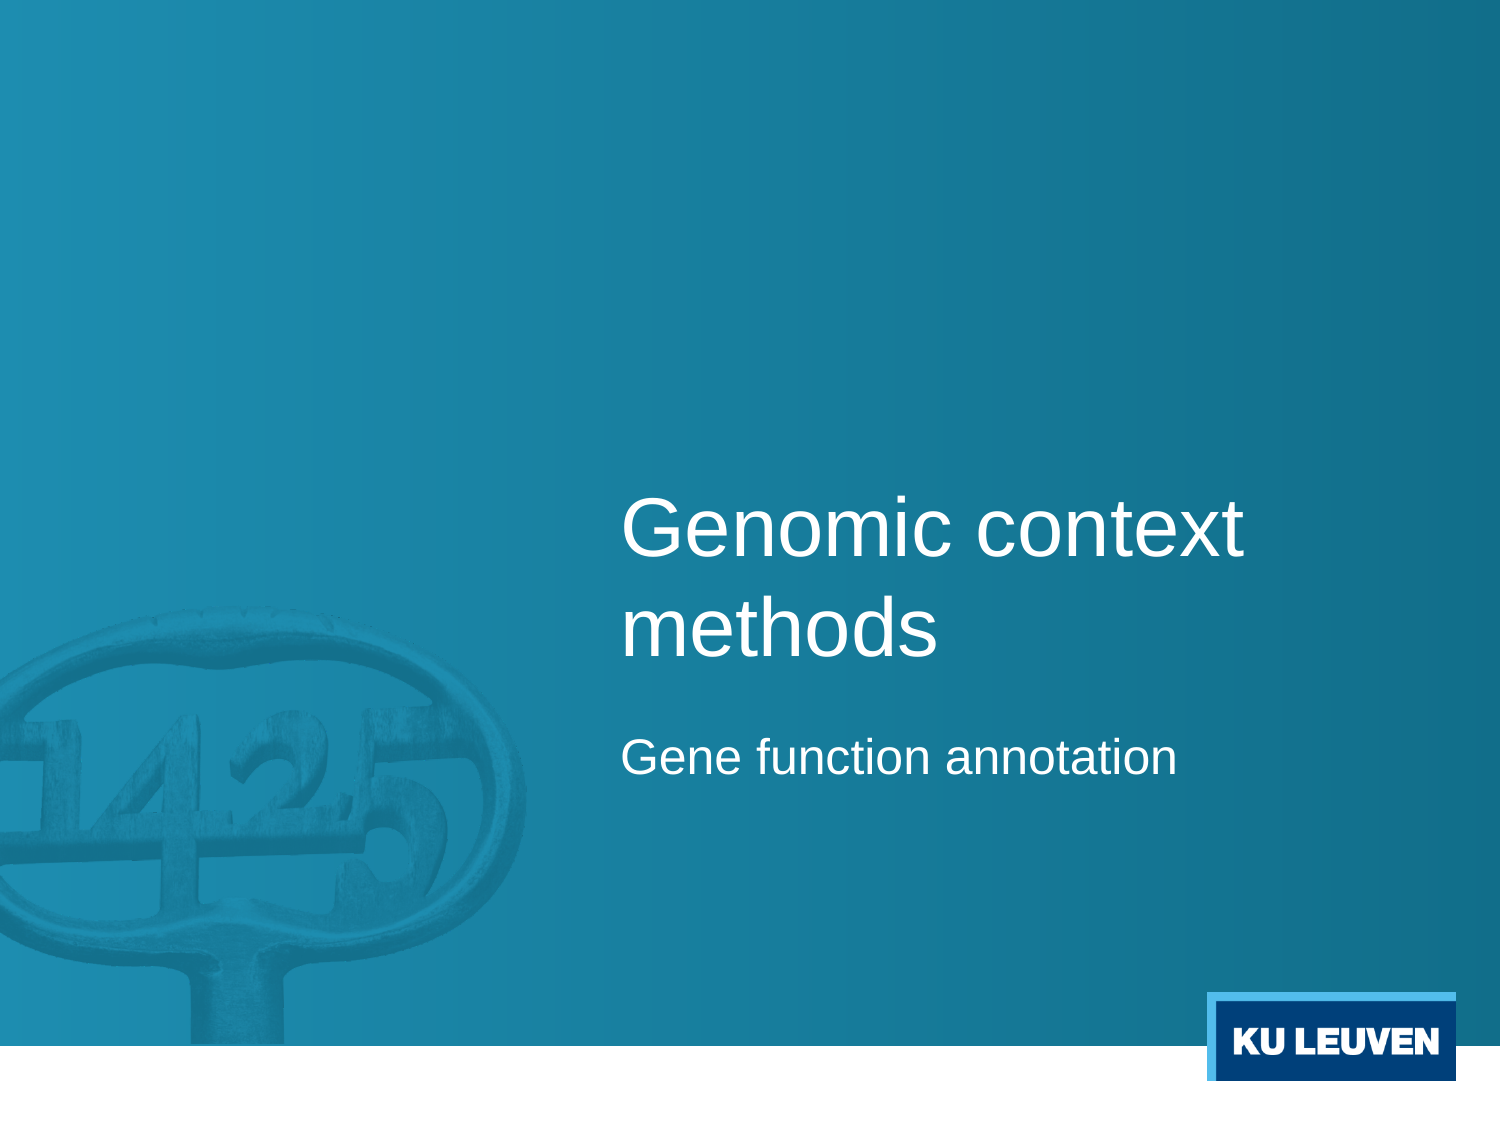

# Genomic context methods
Gene function annotation